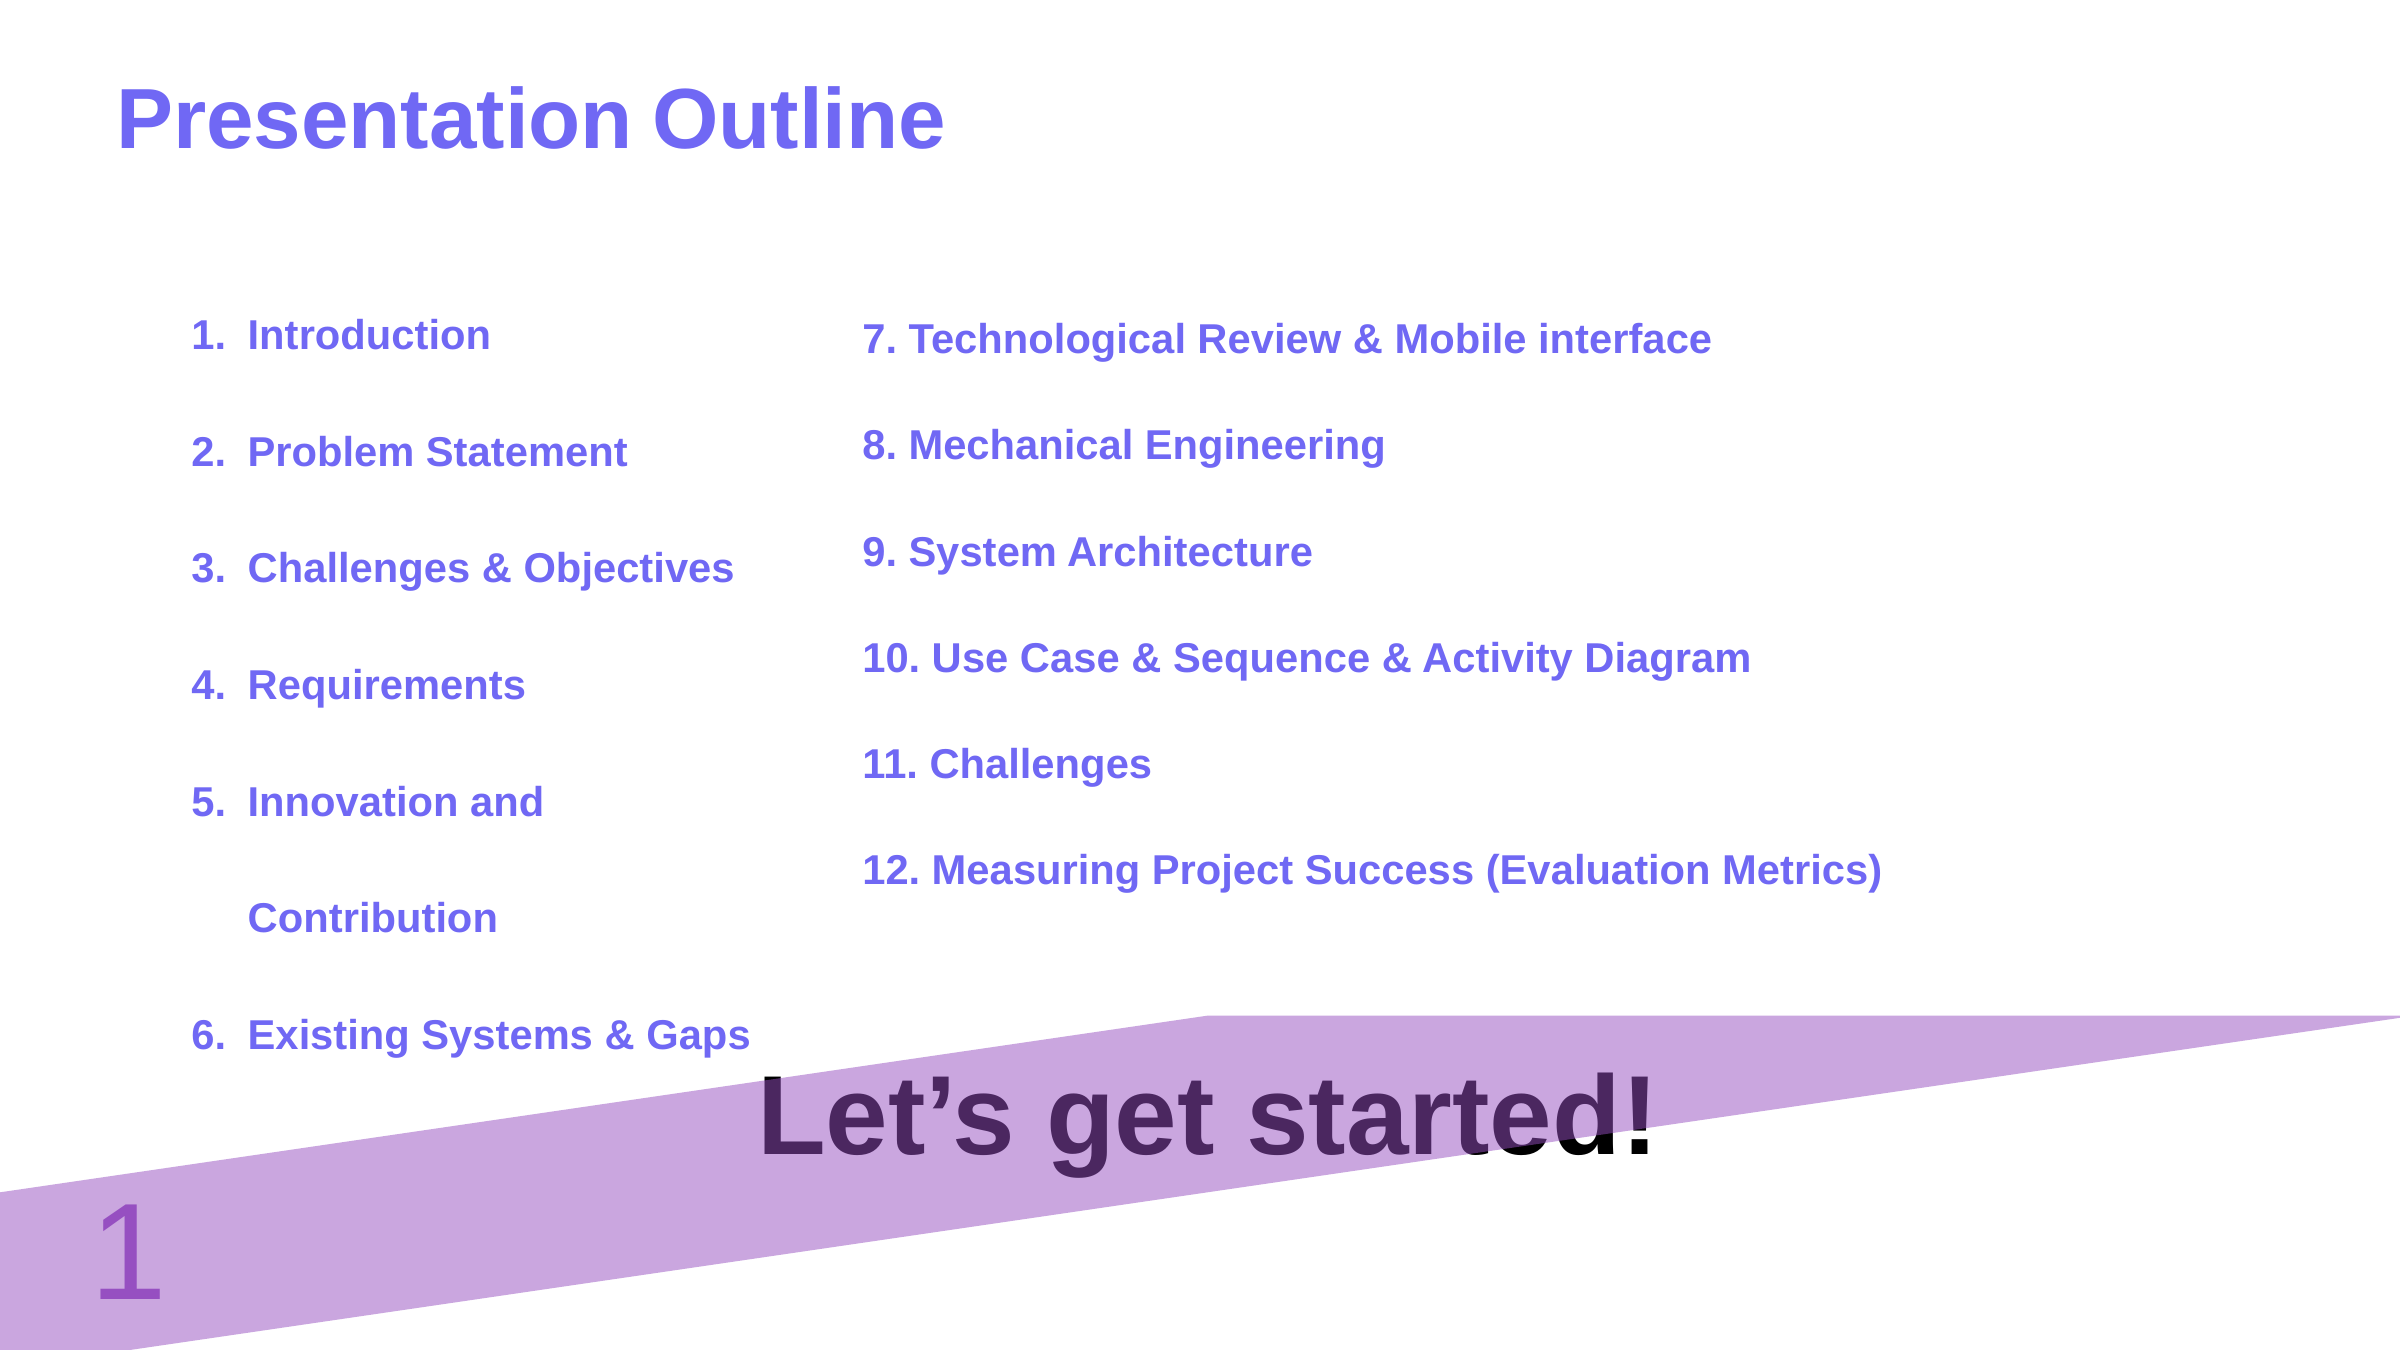

Presentation Outline
Introduction
Problem Statement
Challenges & Objectives
Requirements
Innovation and Contribution
Existing Systems & Gaps
7. Technological Review & Mobile interface
8. Mechanical Engineering
9. System Architecture
10. Use Case & Sequence & Activity Diagram
11. Challenges
12. Measuring Project Success (Evaluation Metrics)

Let’s get started!
1